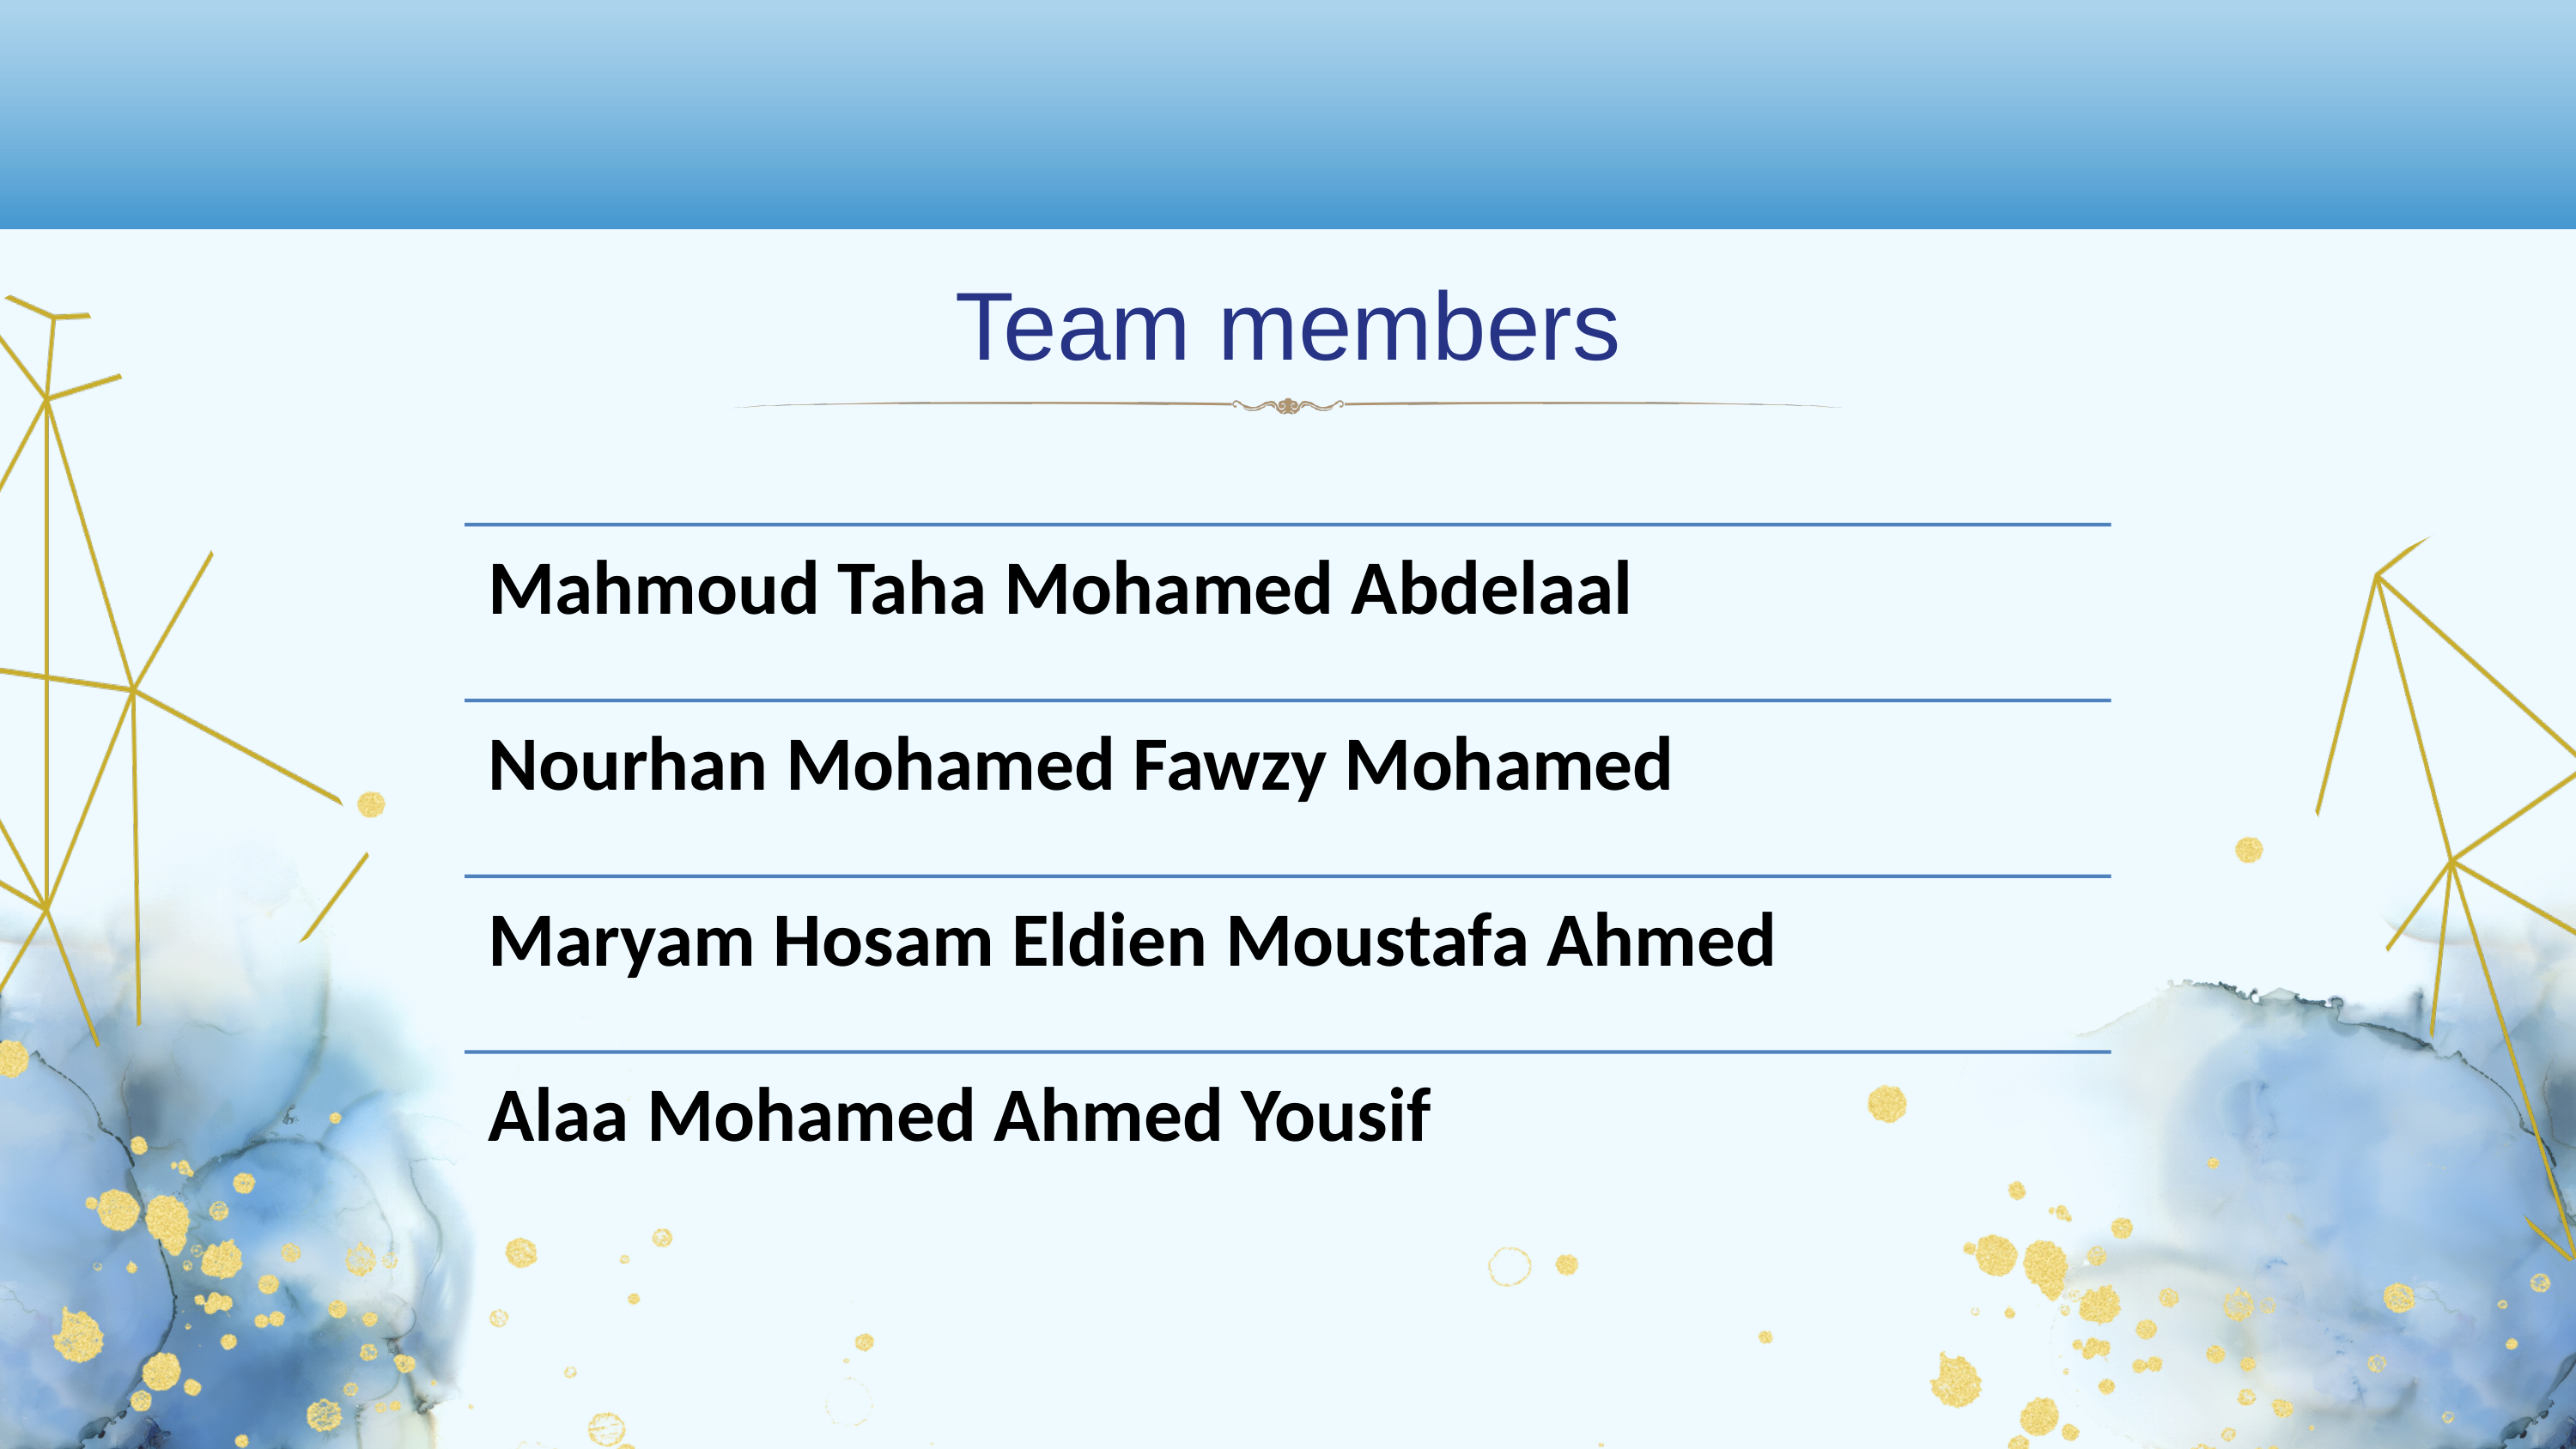

Team members

Mahmoud Taha Mohamed Abdelaal

Nourhan Mohamed Fawzy Mohamed

Maryam Hosam Eldien Moustafa Ahmed

Alaa Mohamed Ahmed Yousif